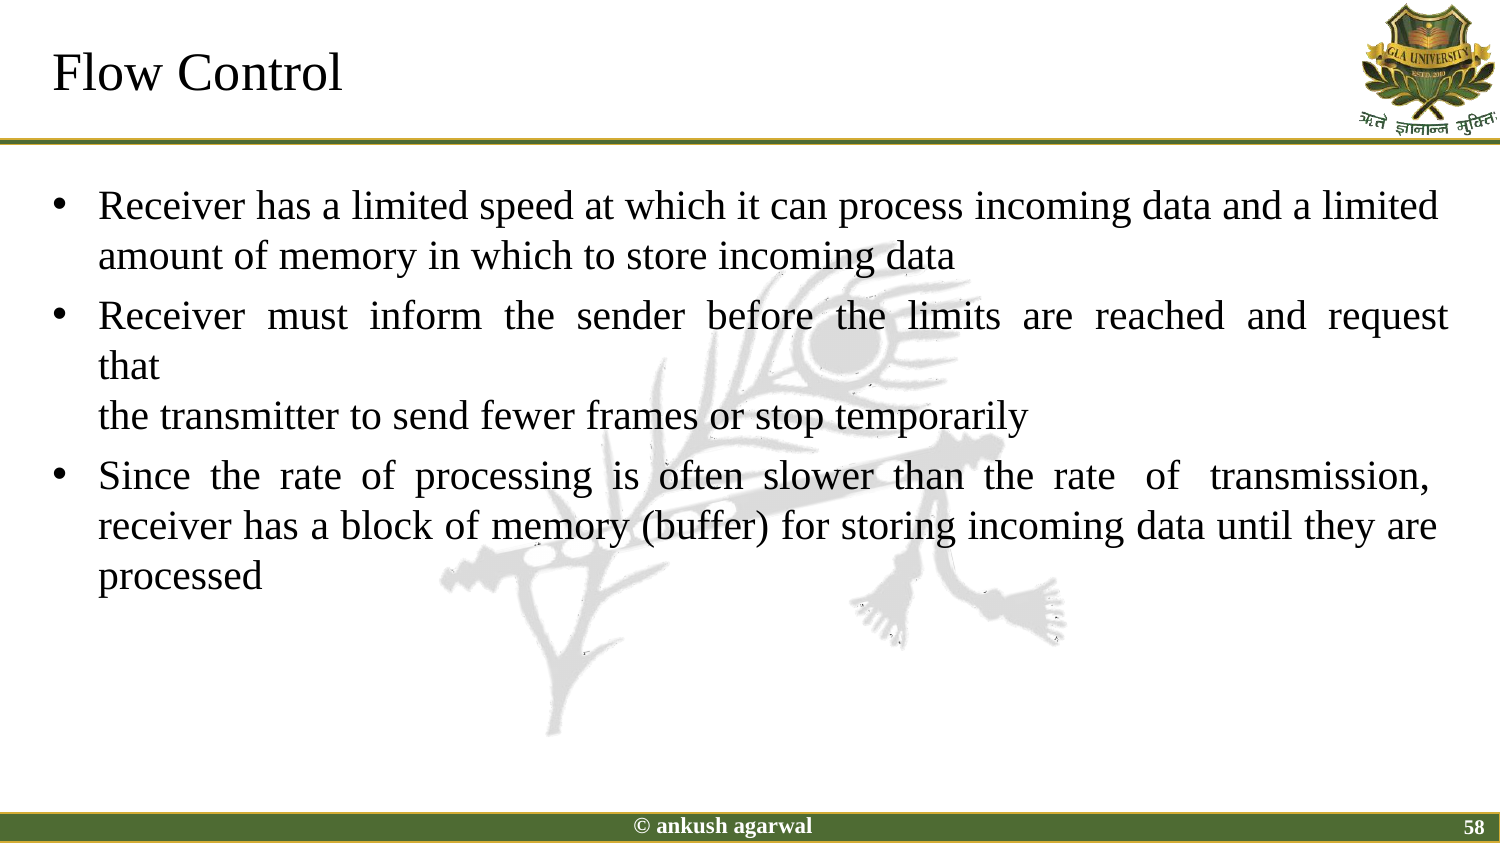

# Flow Control
Receiver has a limited speed at which it can process incoming data and a limited  amount of memory in which to store incoming data
Receiver must inform the sender before the limits are reached and request that
the transmitter to send fewer frames or stop temporarily
Since the rate of processing is often slower than the rate of transmission,  receiver has a block of memory (buffer) for storing incoming data until they are  processed
© ankush agarwal
58